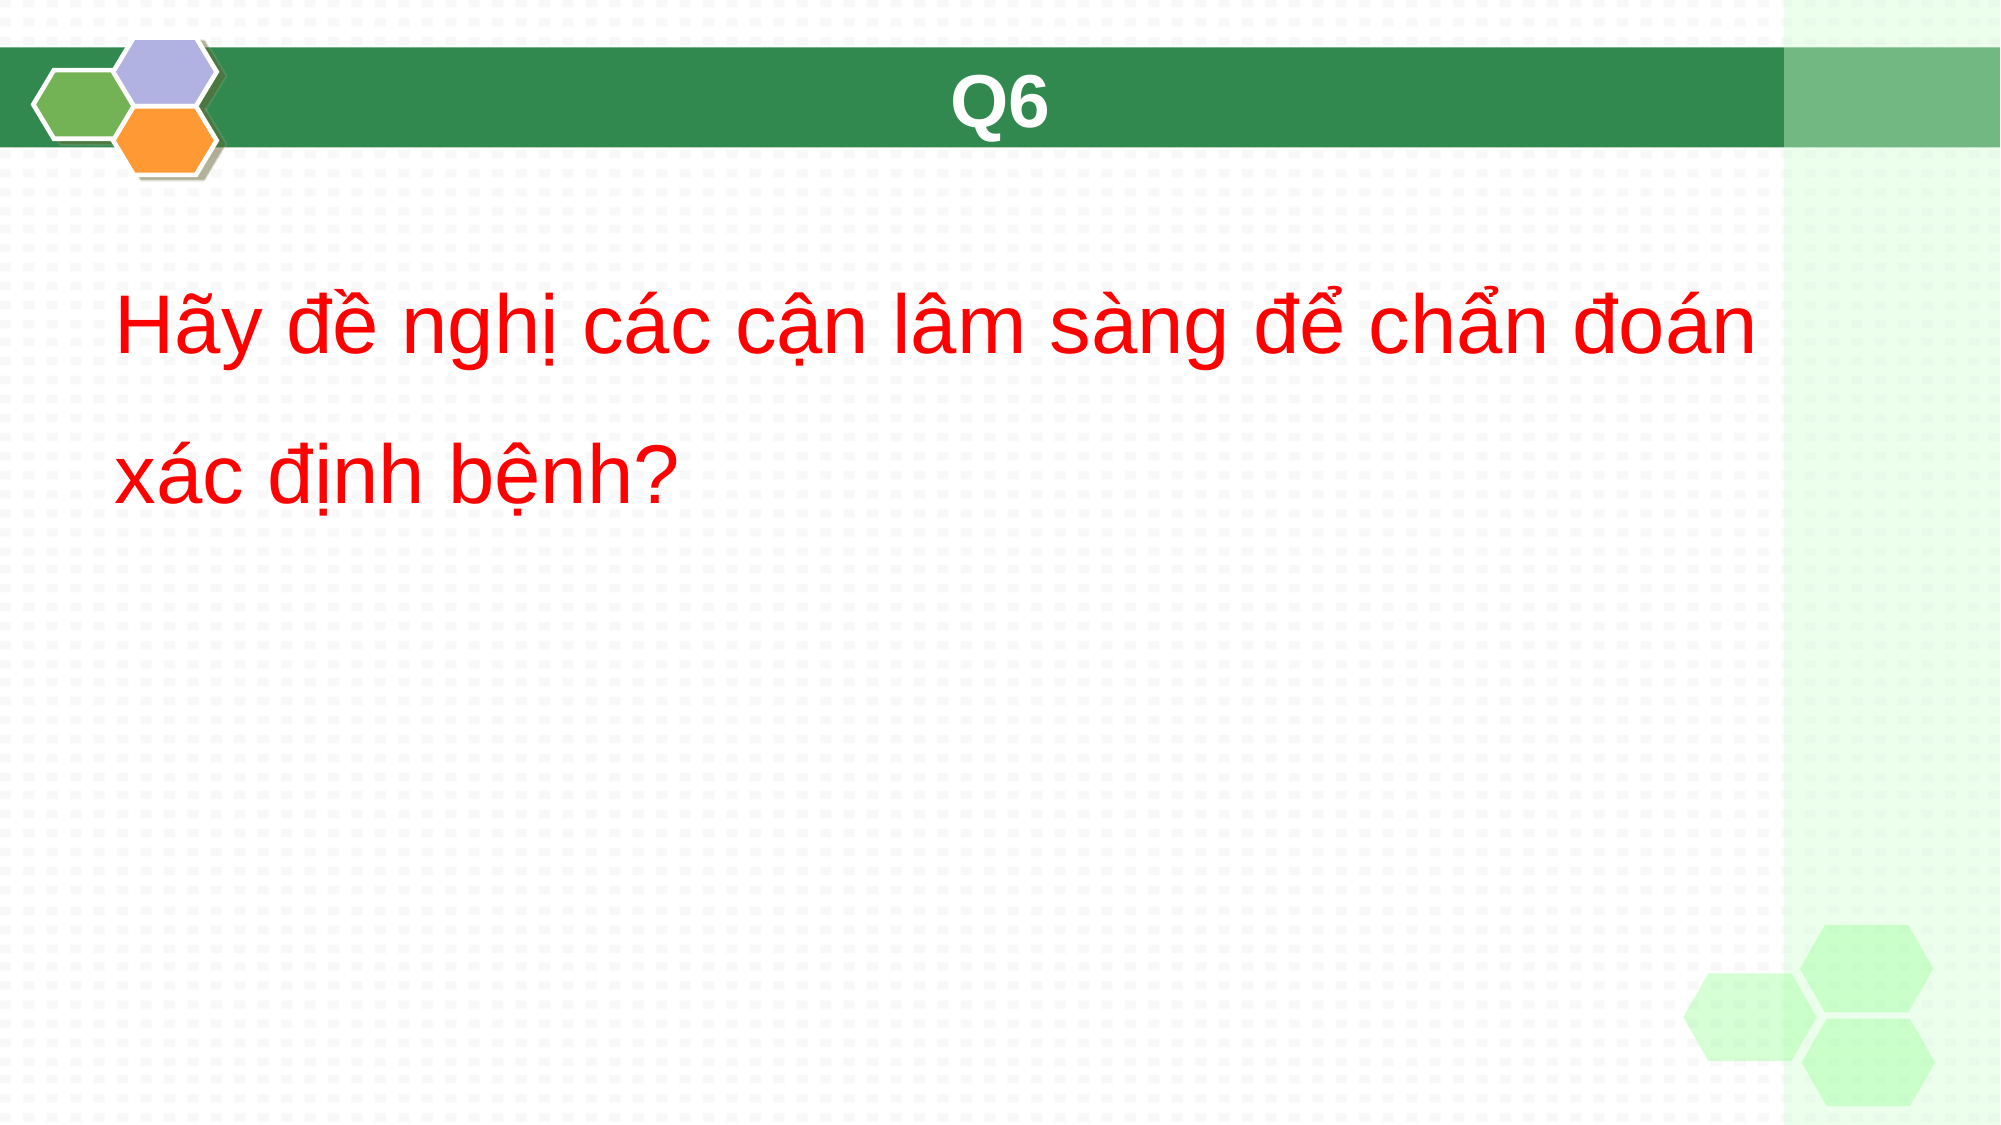

# Q6
Hãy đề nghị các cận lâm sàng để chẩn đoán xác định bệnh?